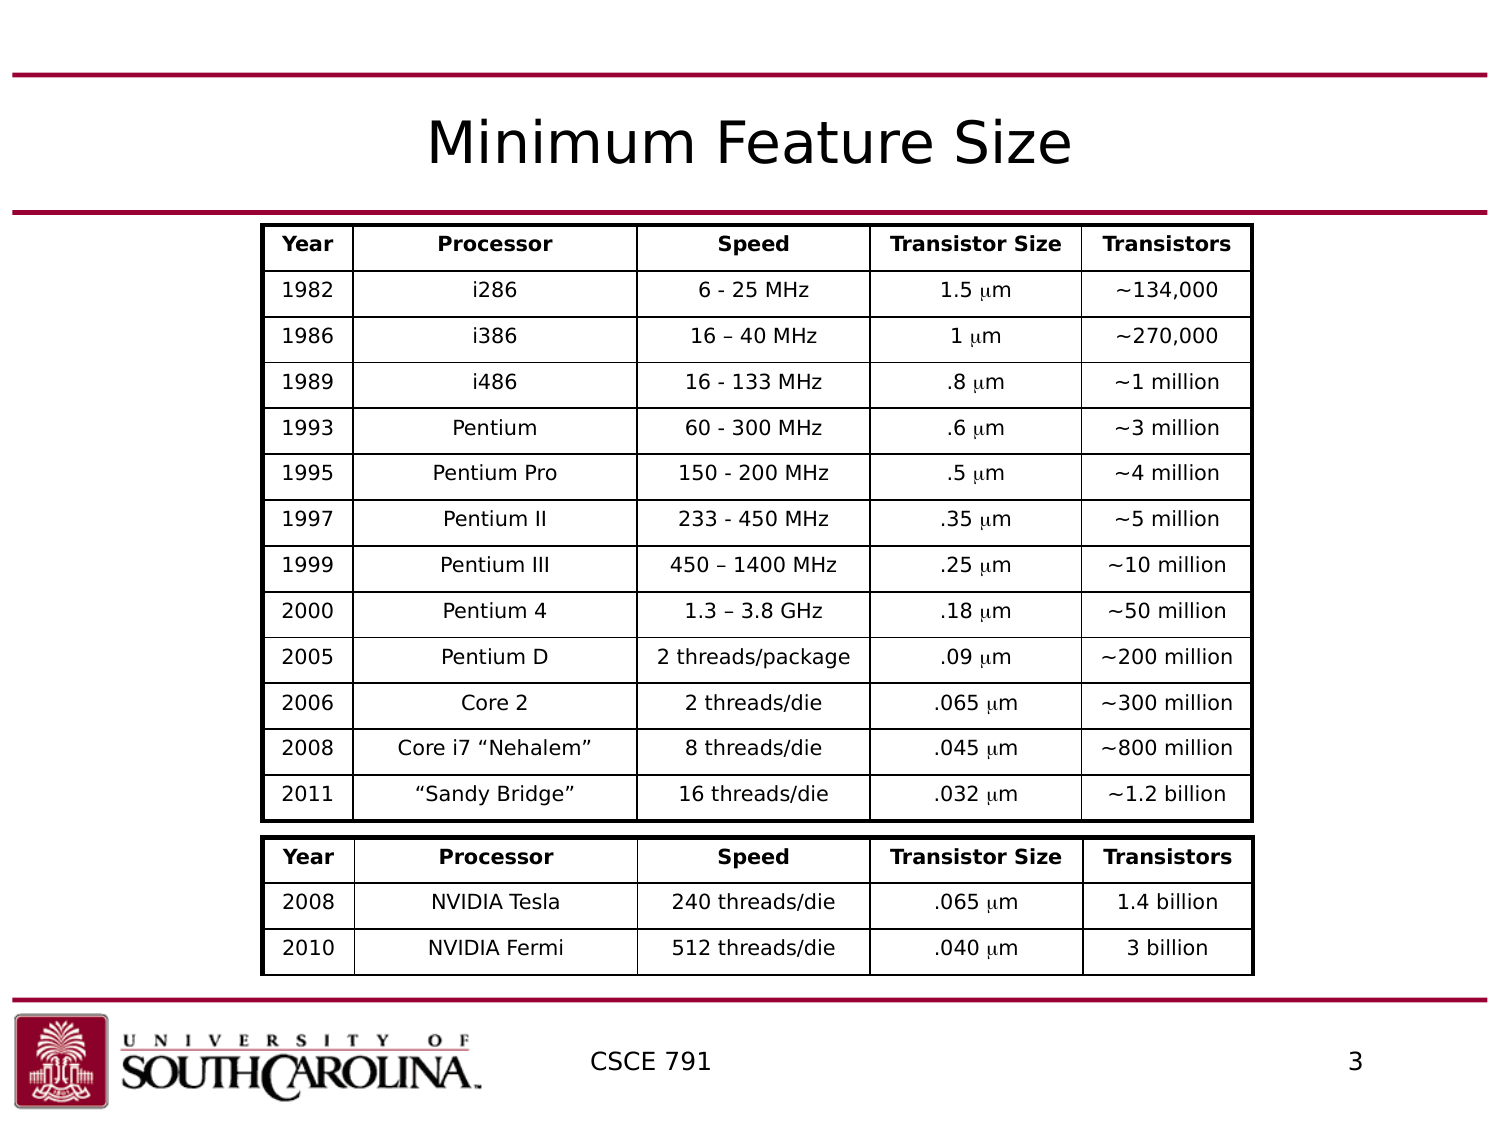

# Minimum Feature Size
| Year | Processor | Speed | Transistor Size | Transistors |
| --- | --- | --- | --- | --- |
| 1982 | i286 | 6 - 25 MHz | 1.5 μm | ~134,000 |
| 1986 | i386 | 16 – 40 MHz | 1 μm | ~270,000 |
| 1989 | i486 | 16 - 133 MHz | .8 μm | ~1 million |
| 1993 | Pentium | 60 - 300 MHz | .6 μm | ~3 million |
| 1995 | Pentium Pro | 150 - 200 MHz | .5 μm | ~4 million |
| 1997 | Pentium II | 233 - 450 MHz | .35 μm | ~5 million |
| 1999 | Pentium III | 450 – 1400 MHz | .25 μm | ~10 million |
| 2000 | Pentium 4 | 1.3 – 3.8 GHz | .18 μm | ~50 million |
| 2005 | Pentium D | 2 threads/package | .09 μm | ~200 million |
| 2006 | Core 2 | 2 threads/die | .065 μm | ~300 million |
| 2008 | Core i7 “Nehalem” | 8 threads/die | .045 μm | ~800 million |
| 2011 | “Sandy Bridge” | 16 threads/die | .032 μm | ~1.2 billion |
| Year | Processor | Speed | Transistor Size | Transistors |
| --- | --- | --- | --- | --- |
| 2008 | NVIDIA Tesla | 240 threads/die | .065 μm | 1.4 billion |
| 2010 | NVIDIA Fermi | 512 threads/die | .040 μm | 3 billion |
	CSCE 791					 3